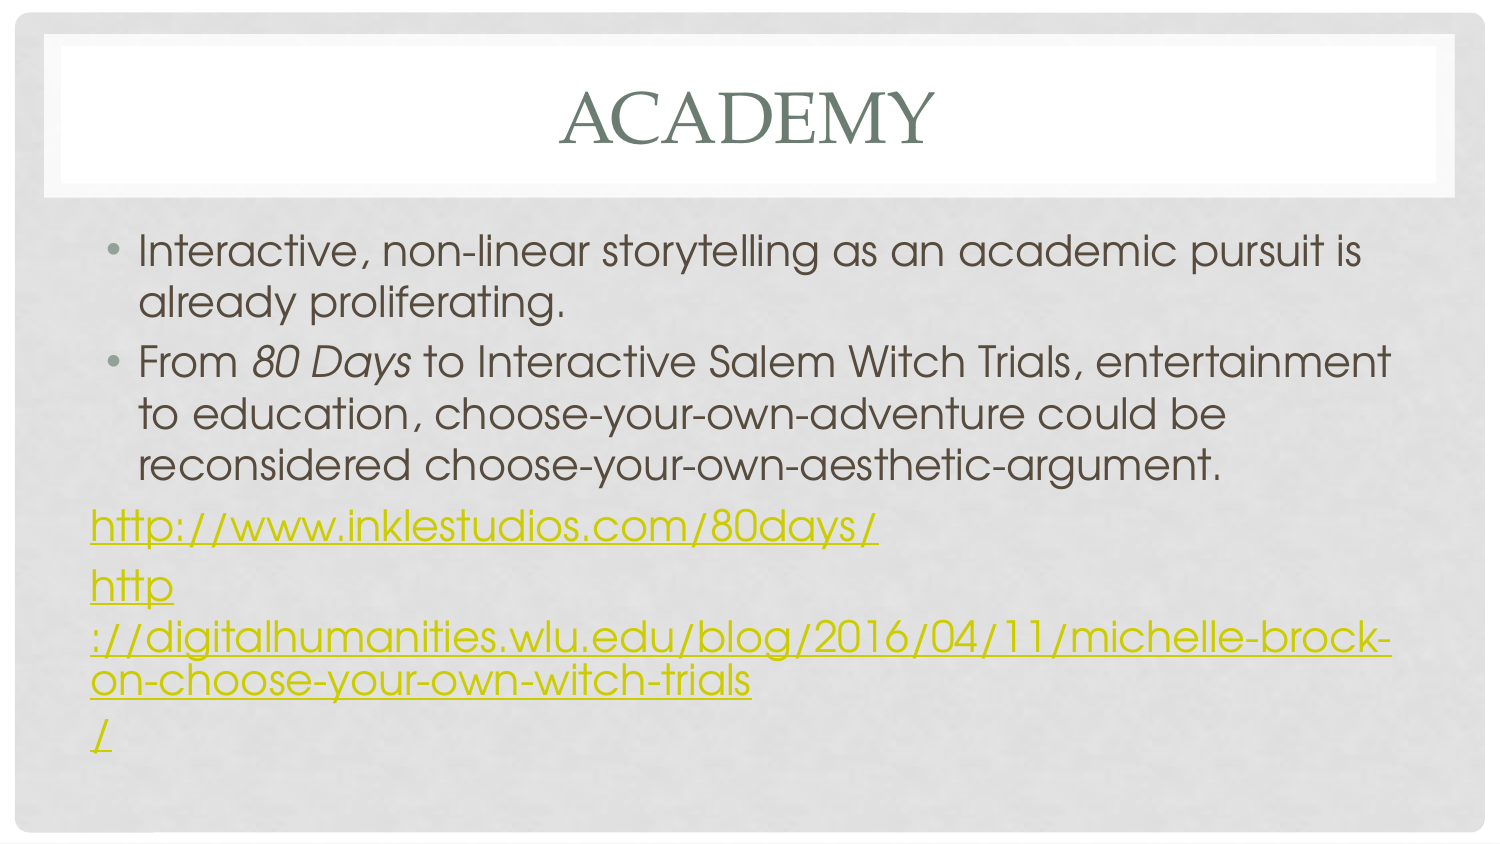

# Academy
Interactive, non-linear storytelling as an academic pursuit is already proliferating.
From 80 Days to Interactive Salem Witch Trials, entertainment to education, choose-your-own-adventure could be reconsidered choose-your-own-aesthetic-argument.
http://www.inklestudios.com/80days/
http://digitalhumanities.wlu.edu/blog/2016/04/11/michelle-brock-on-choose-your-own-witch-trials/